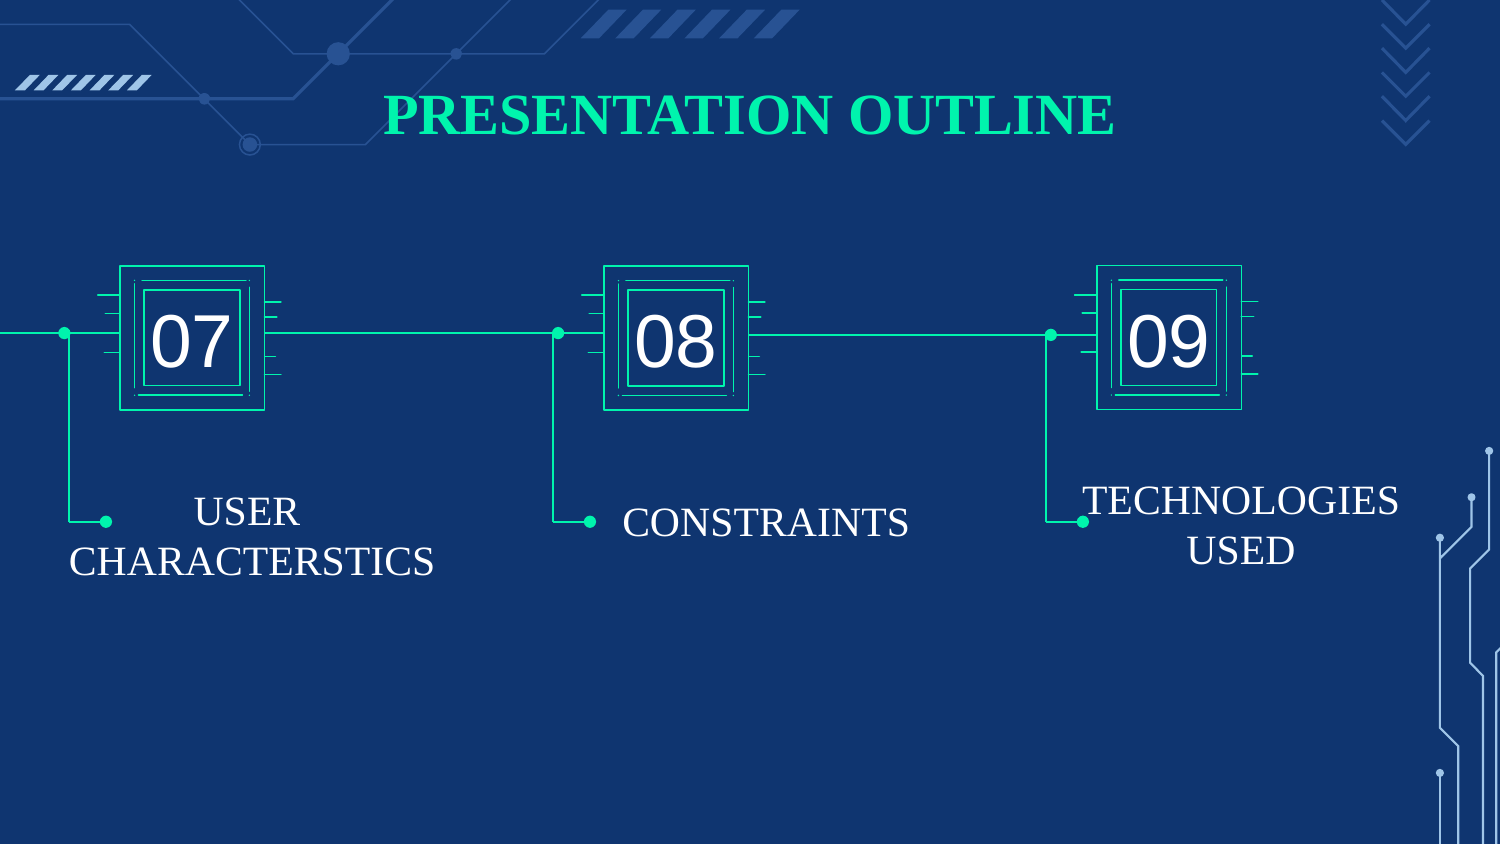

# PRESENTATION OUTLINE
07
08
09
TECHNOLOGIES
USED
CONSTRAINTS
USER
CHARACTERSTICS